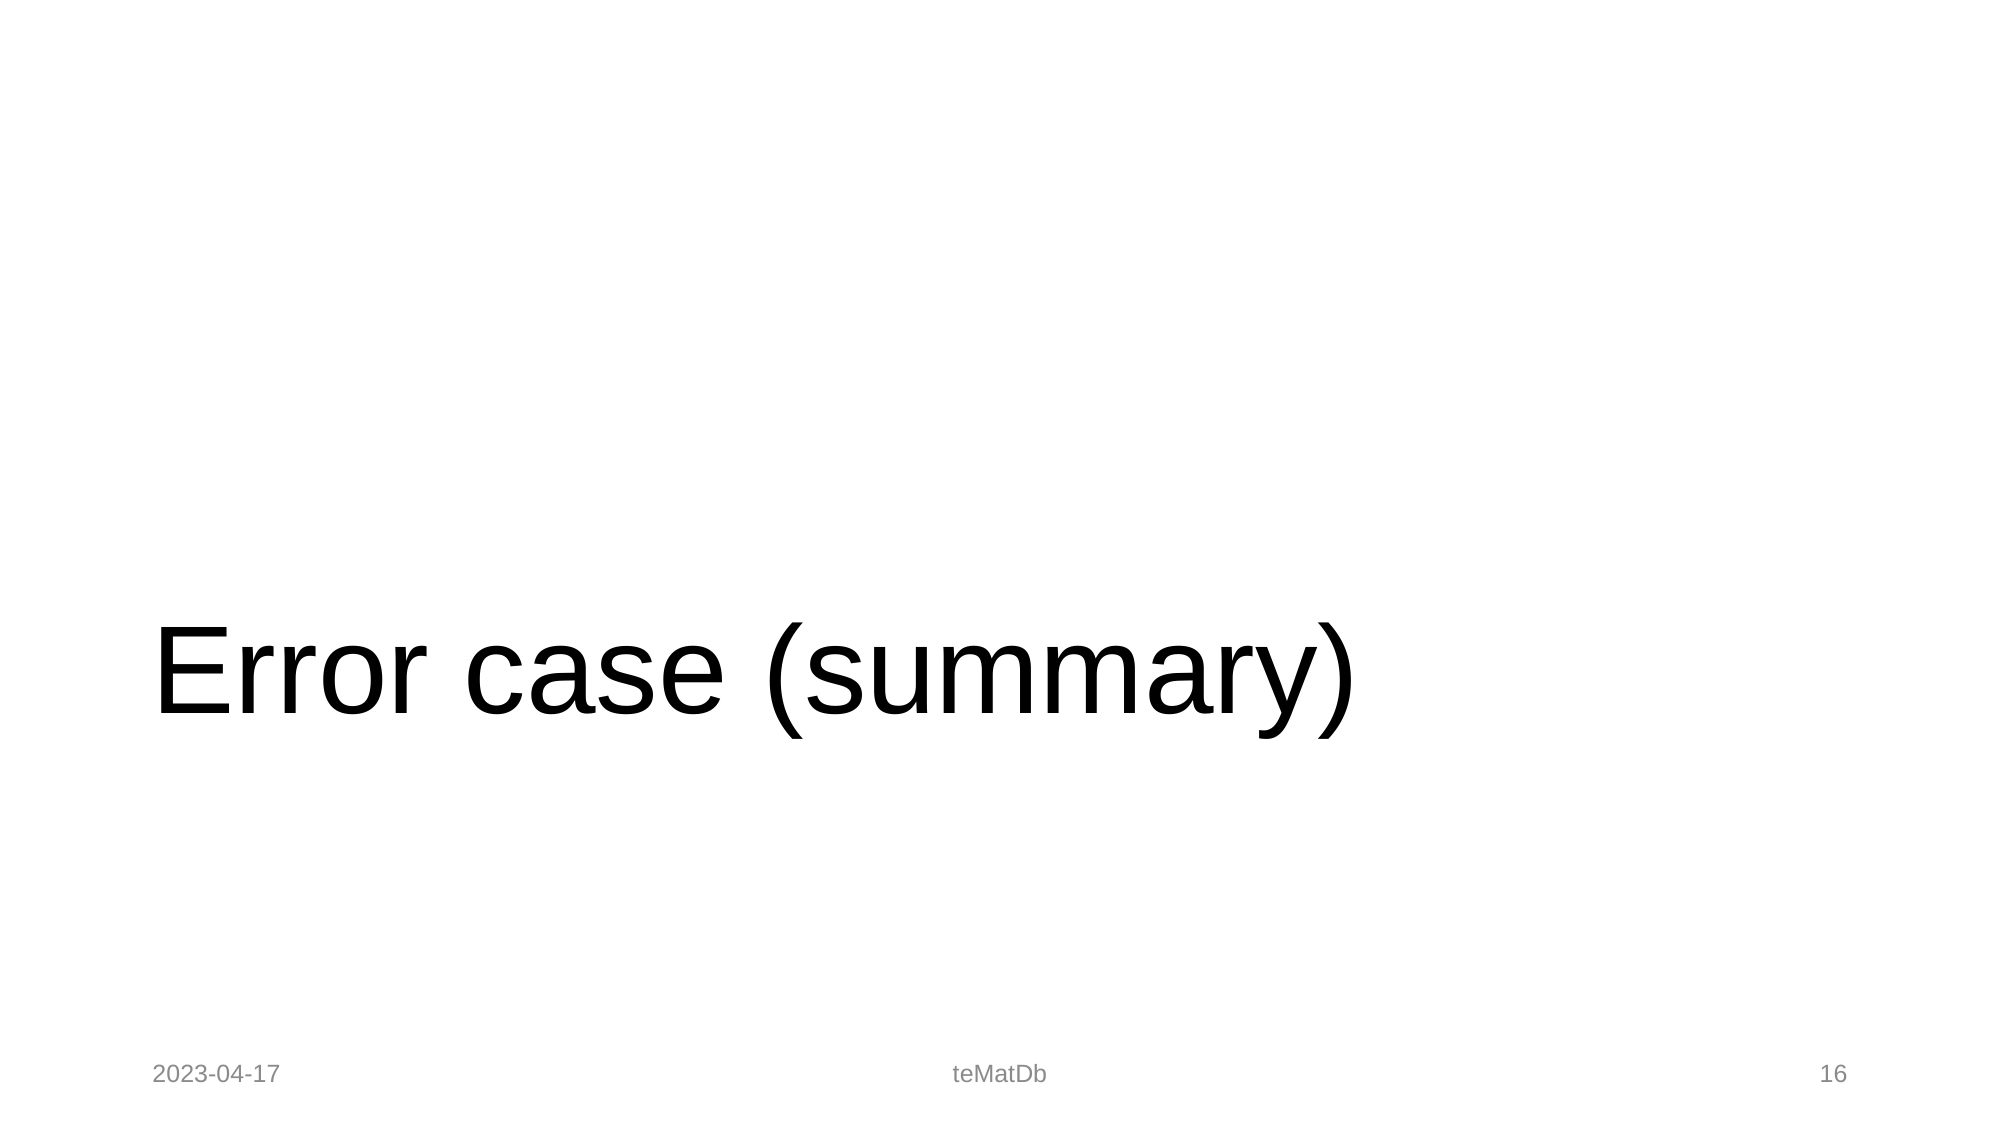

# Error case (summary)

2023-04-17
teMatDb
16